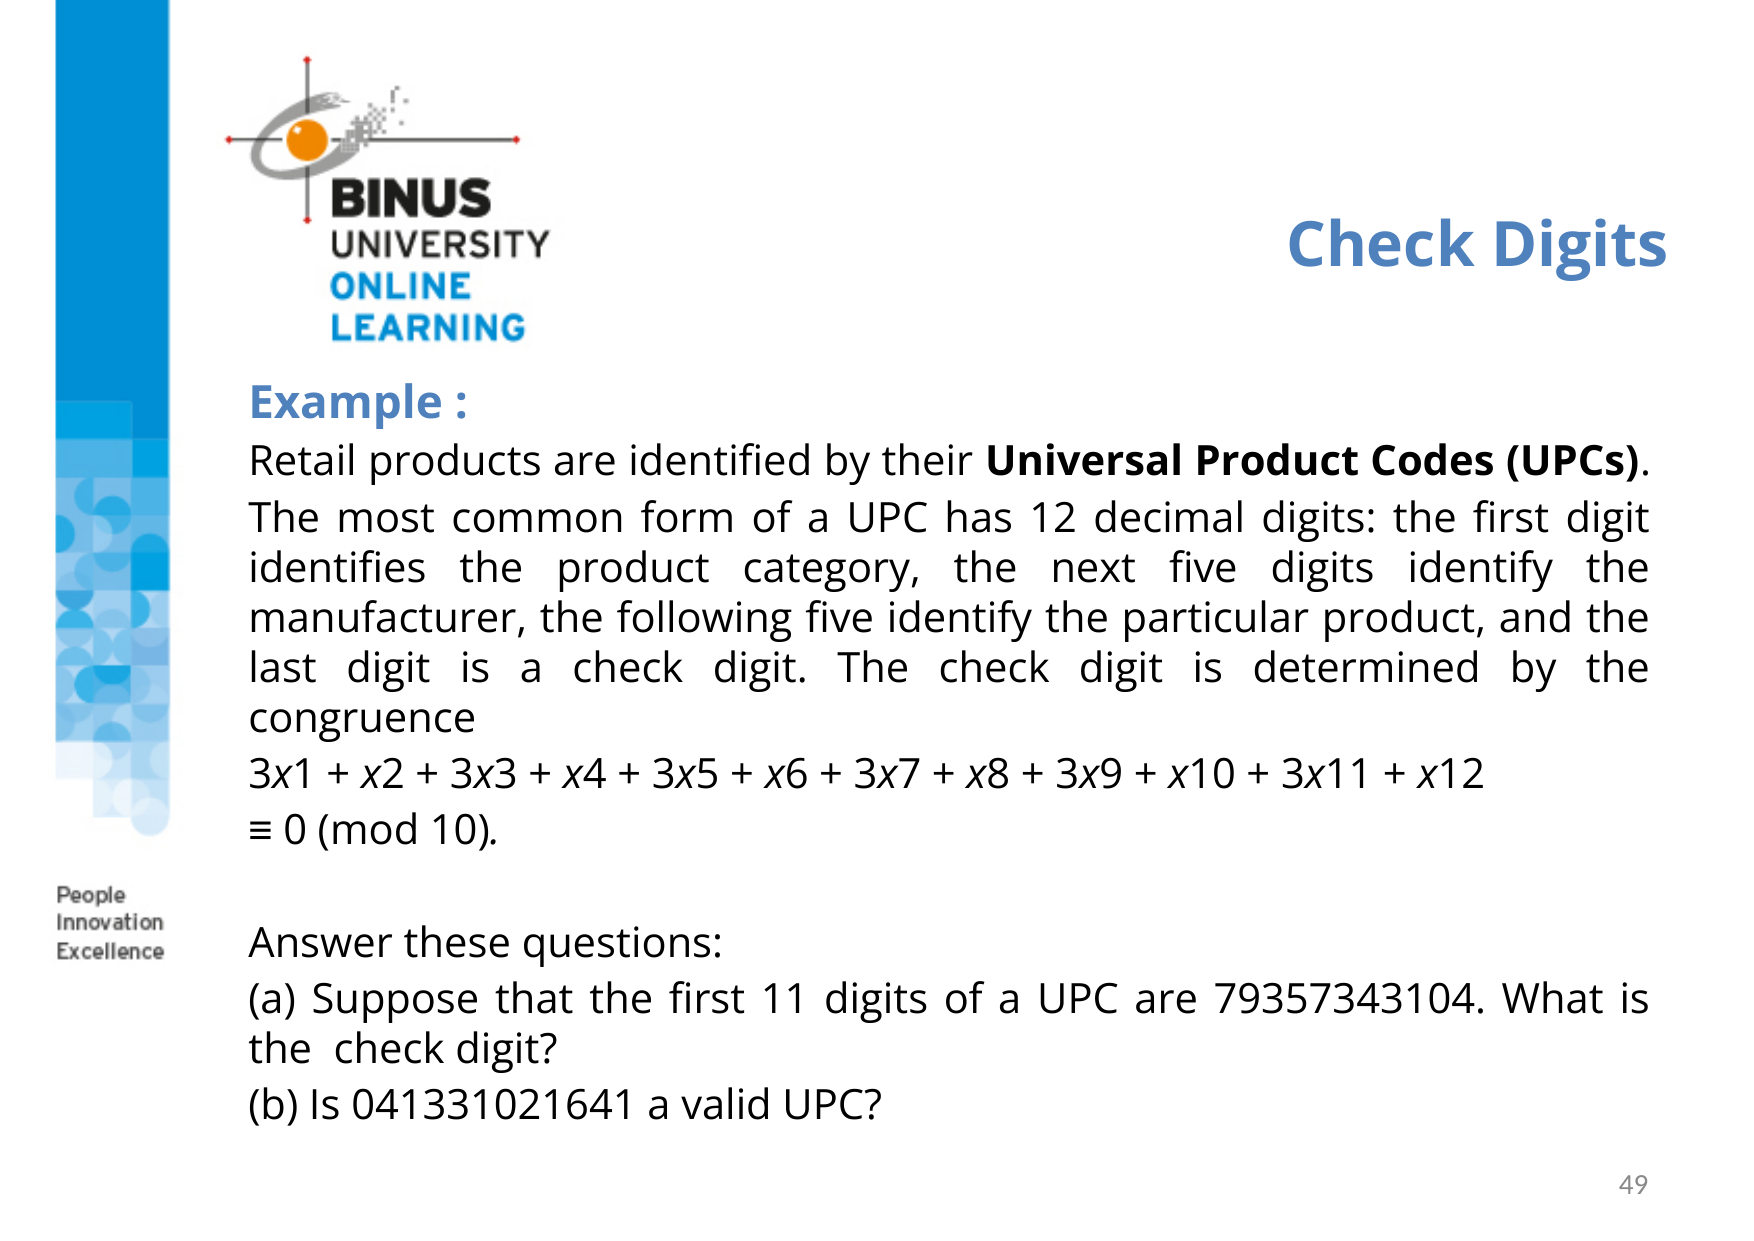

# Check Digits
Example :
Retail products are identified by their Universal Product Codes (UPCs).
The most common form of a UPC has 12 decimal digits: the first digit identifies the product category, the next five digits identify the manufacturer, the following five identify the particular product, and the last digit is a check digit. The check digit is determined by the congruence
3x1 + x2 + 3x3 + x4 + 3x5 + x6 + 3x7 + x8 + 3x9 + x10 + 3x11 + x12
≡ 0 (mod 10).

Answer these questions:
(a) Suppose that the first 11 digits of a UPC are 79357343104. What is the  check digit?
(b) Is 041331021641 a valid UPC?
49